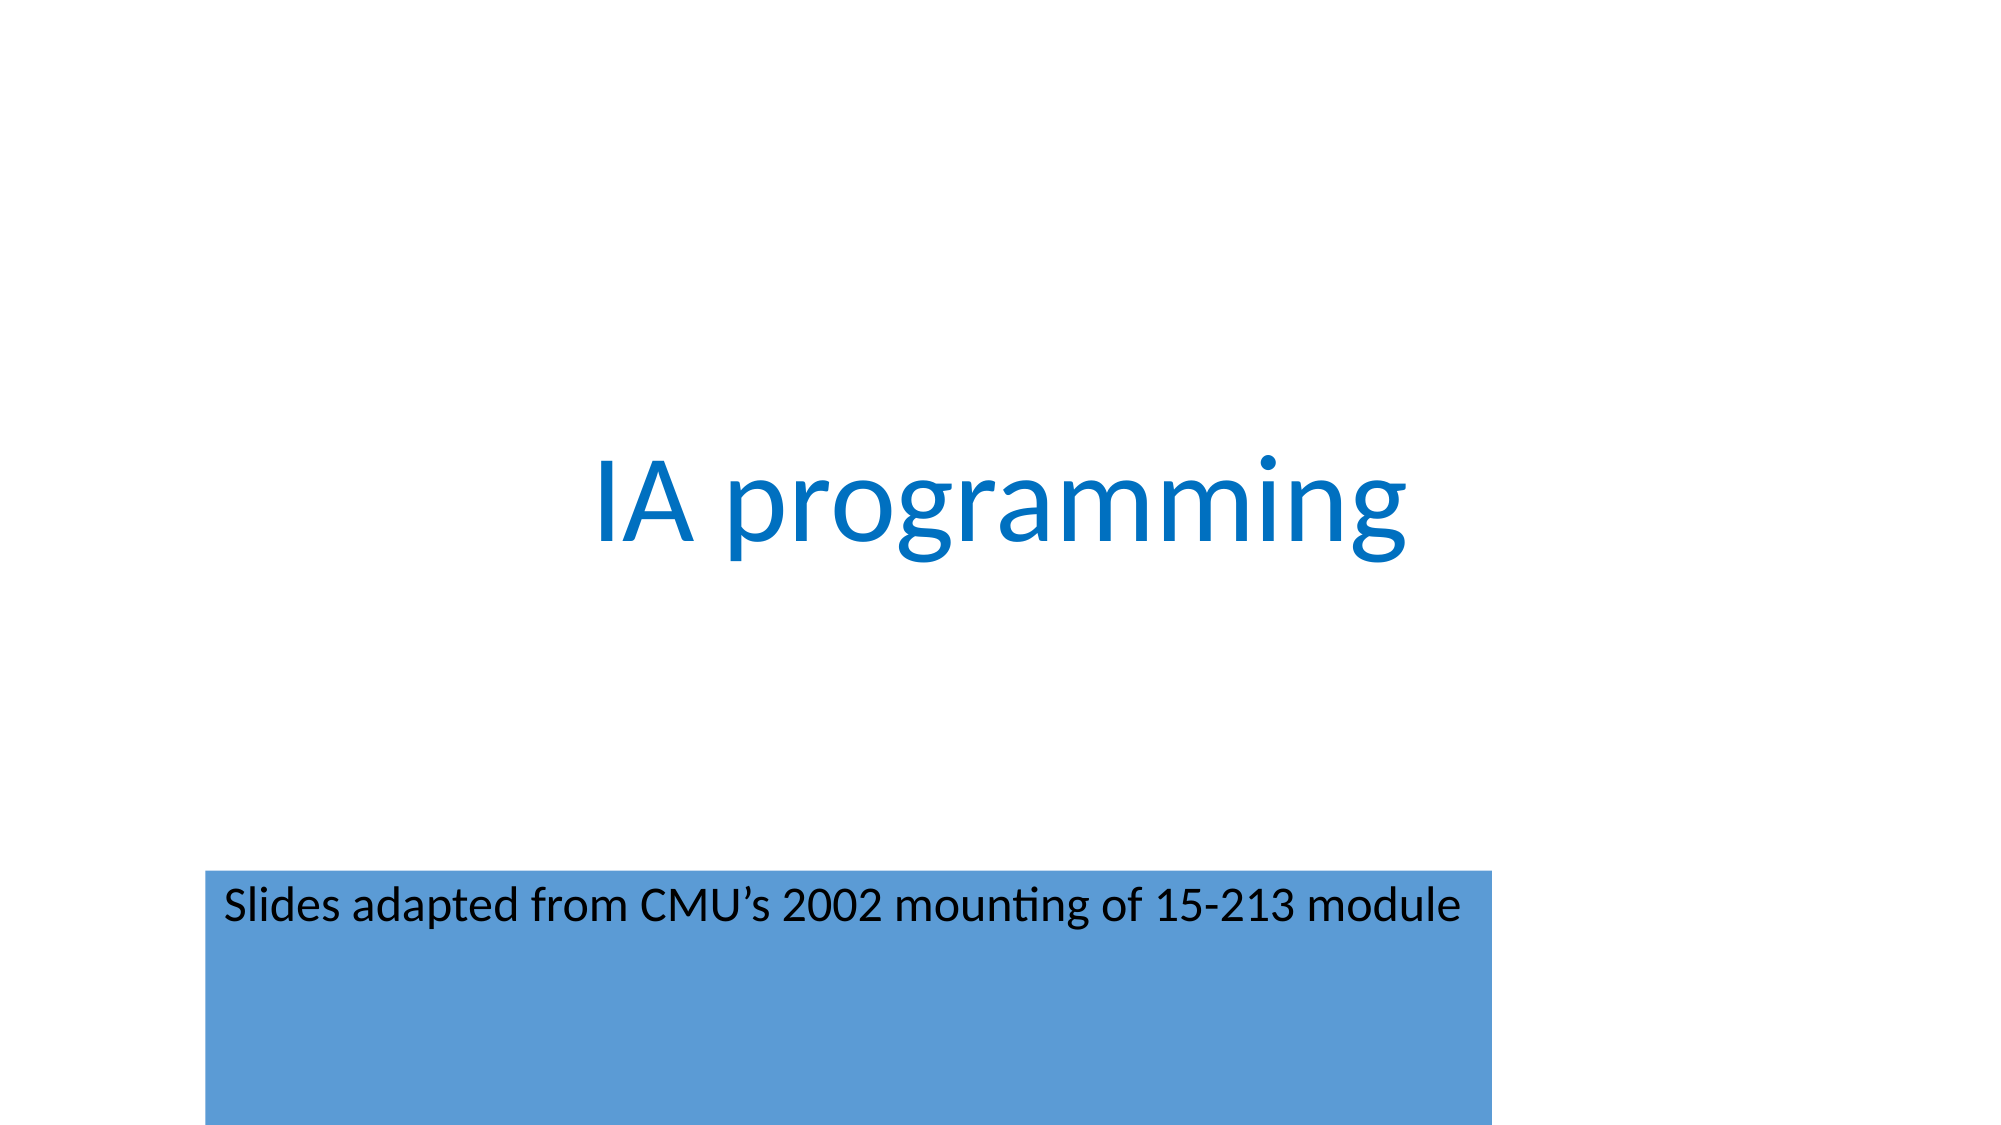

# IA programming
Slides adapted from CMU’s 2002 mounting of 15-213 module